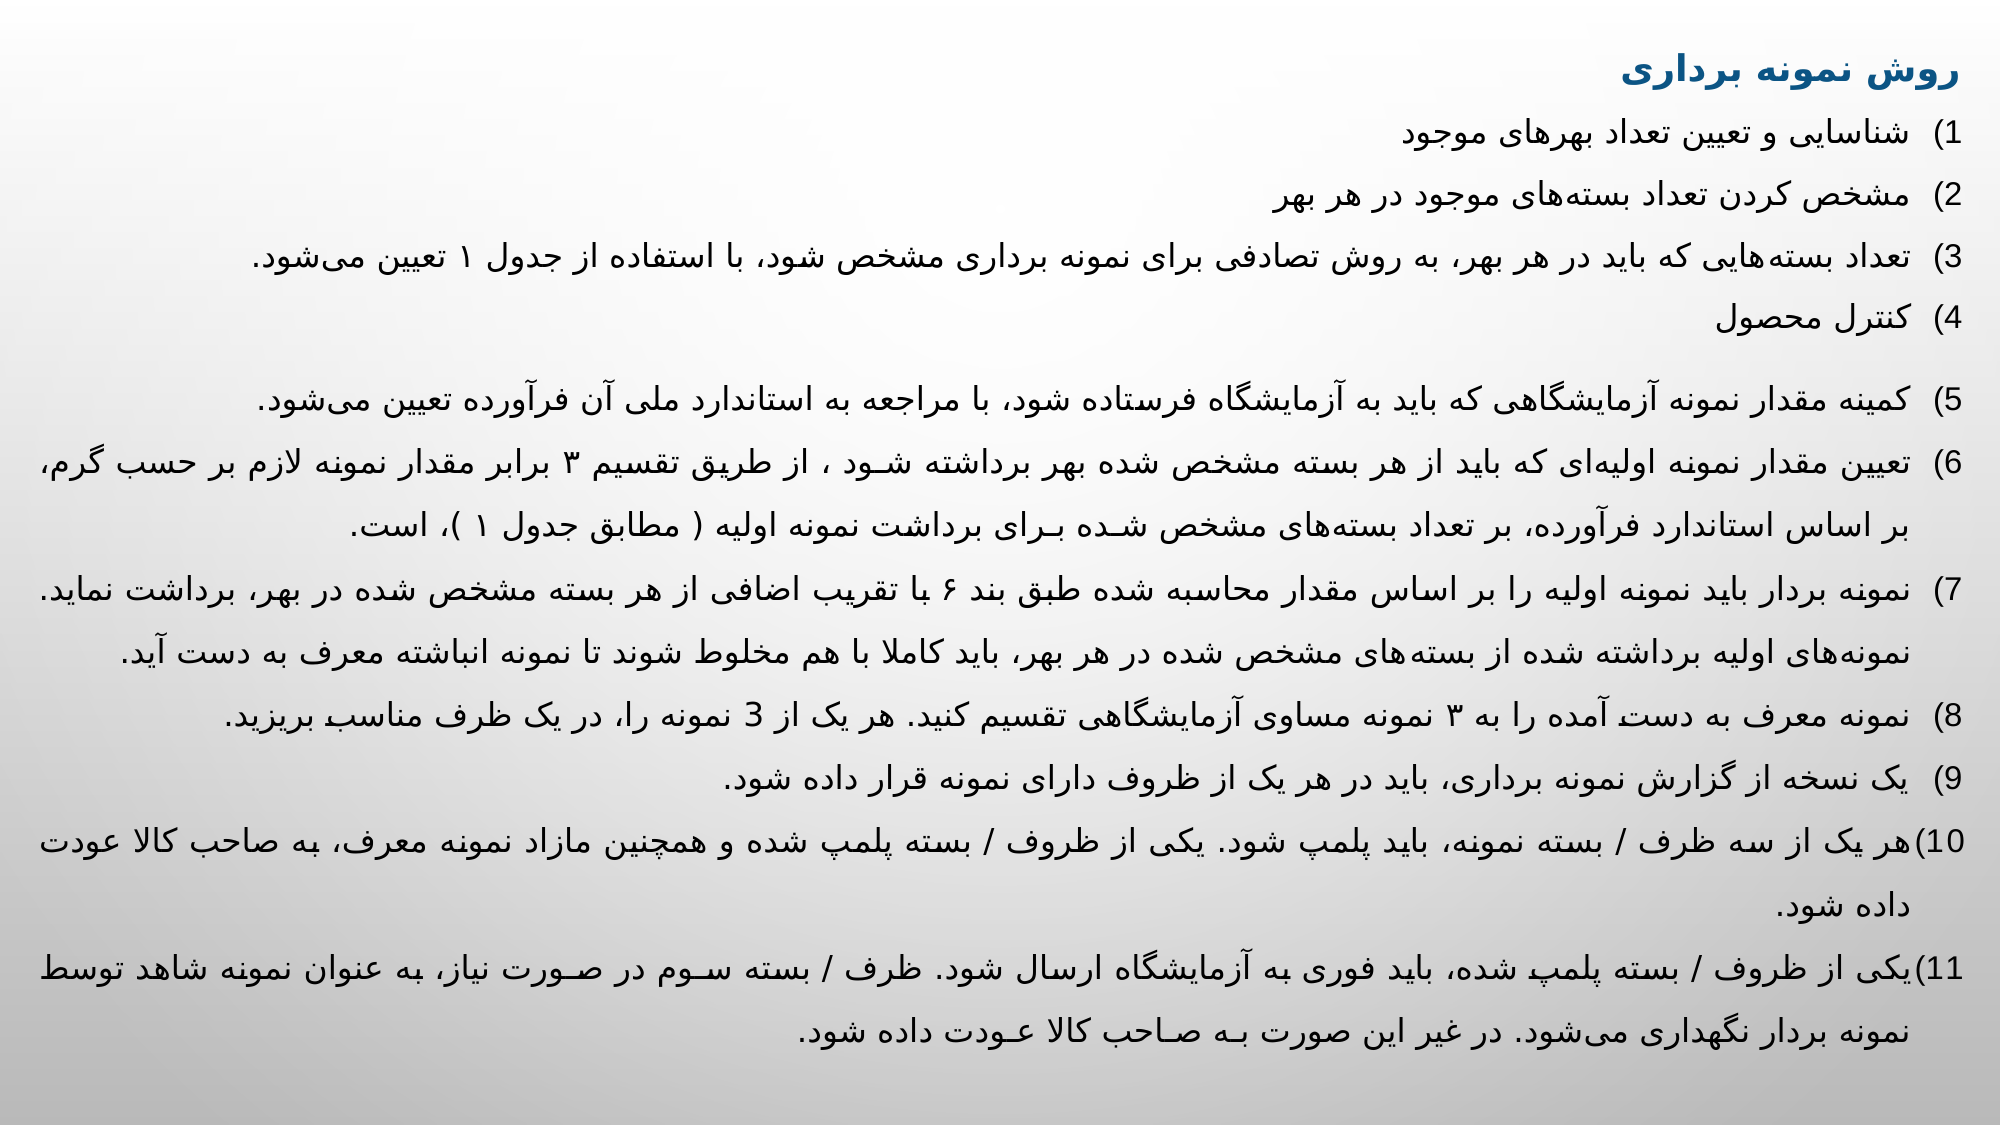

روش نمونه برداری
شناسایی و تعیین تعداد بهرهای موجود
مشخص کردن تعداد بسته‌های موجود در هر بهر
تعداد بسته‌هایی که باید در هر بهر، به روش تصادفی برای نمونه برداری مشخص شود، با استفاده از جدول ۱ تعیین می‌شود.
کنترل محصول
کمینه مقدار نمونه آزمایشگاهی که باید به آزمایشگاه فرستاده شود، با مراجعه به استاندارد ملی آن فرآورده تعیین می‌شود.
تعیین مقدار نمونه اولیه‌ای که باید از هر بسته مشخص شده بهر برداشته شـود ، از طریق تقسیم ۳ برابر مقدار نمونه لازم بر حسب گرم، بر اساس استاندارد فرآورده، بر تعداد بسته‌های مشخص شـده بـرای برداشت نمونه اولیه ( مطابق جدول ۱ )، است.
نمونه بردار باید نمونه اولیه را بر اساس مقدار محاسبه شده طبق بند ۶ با تقریب اضافی از هر بسته مشخص شده در بهر، برداشت نماید. نمونه‌های اولیه برداشته شده از بسته‌های مشخص شده در هر بهر، باید کاملا با هم مخلوط شوند تا نمونه انباشته معرف به دست آید.
نمونه معرف به دست آمده را به ۳ نمونه مساوی آزمایشگاهی تقسیم کنید. هر یک از 3 نمونه را، در یک ظرف مناسب بریزید.
یک نسخه از گزارش نمونه برداری، باید در هر یک از ظروف دارای نمونه قرار داده شود.
هر یک از سه ظرف / بسته نمونه، باید پلمپ شود. یکی از ظروف / بسته پلمپ شده و همچنین مازاد نمونه معرف، به صاحب کالا عودت داده شود.
یکی از ظروف / بسته پلمپ شده، باید فوری به آزمایشگاه ارسال شود. ظرف / بسته سـوم در صـورت نیاز، به عنوان نمونه شاهد توسط نمونه بردار نگهداری می‌شود. در غیر این صورت بـه صـاحب کالا عـودت داده شود.